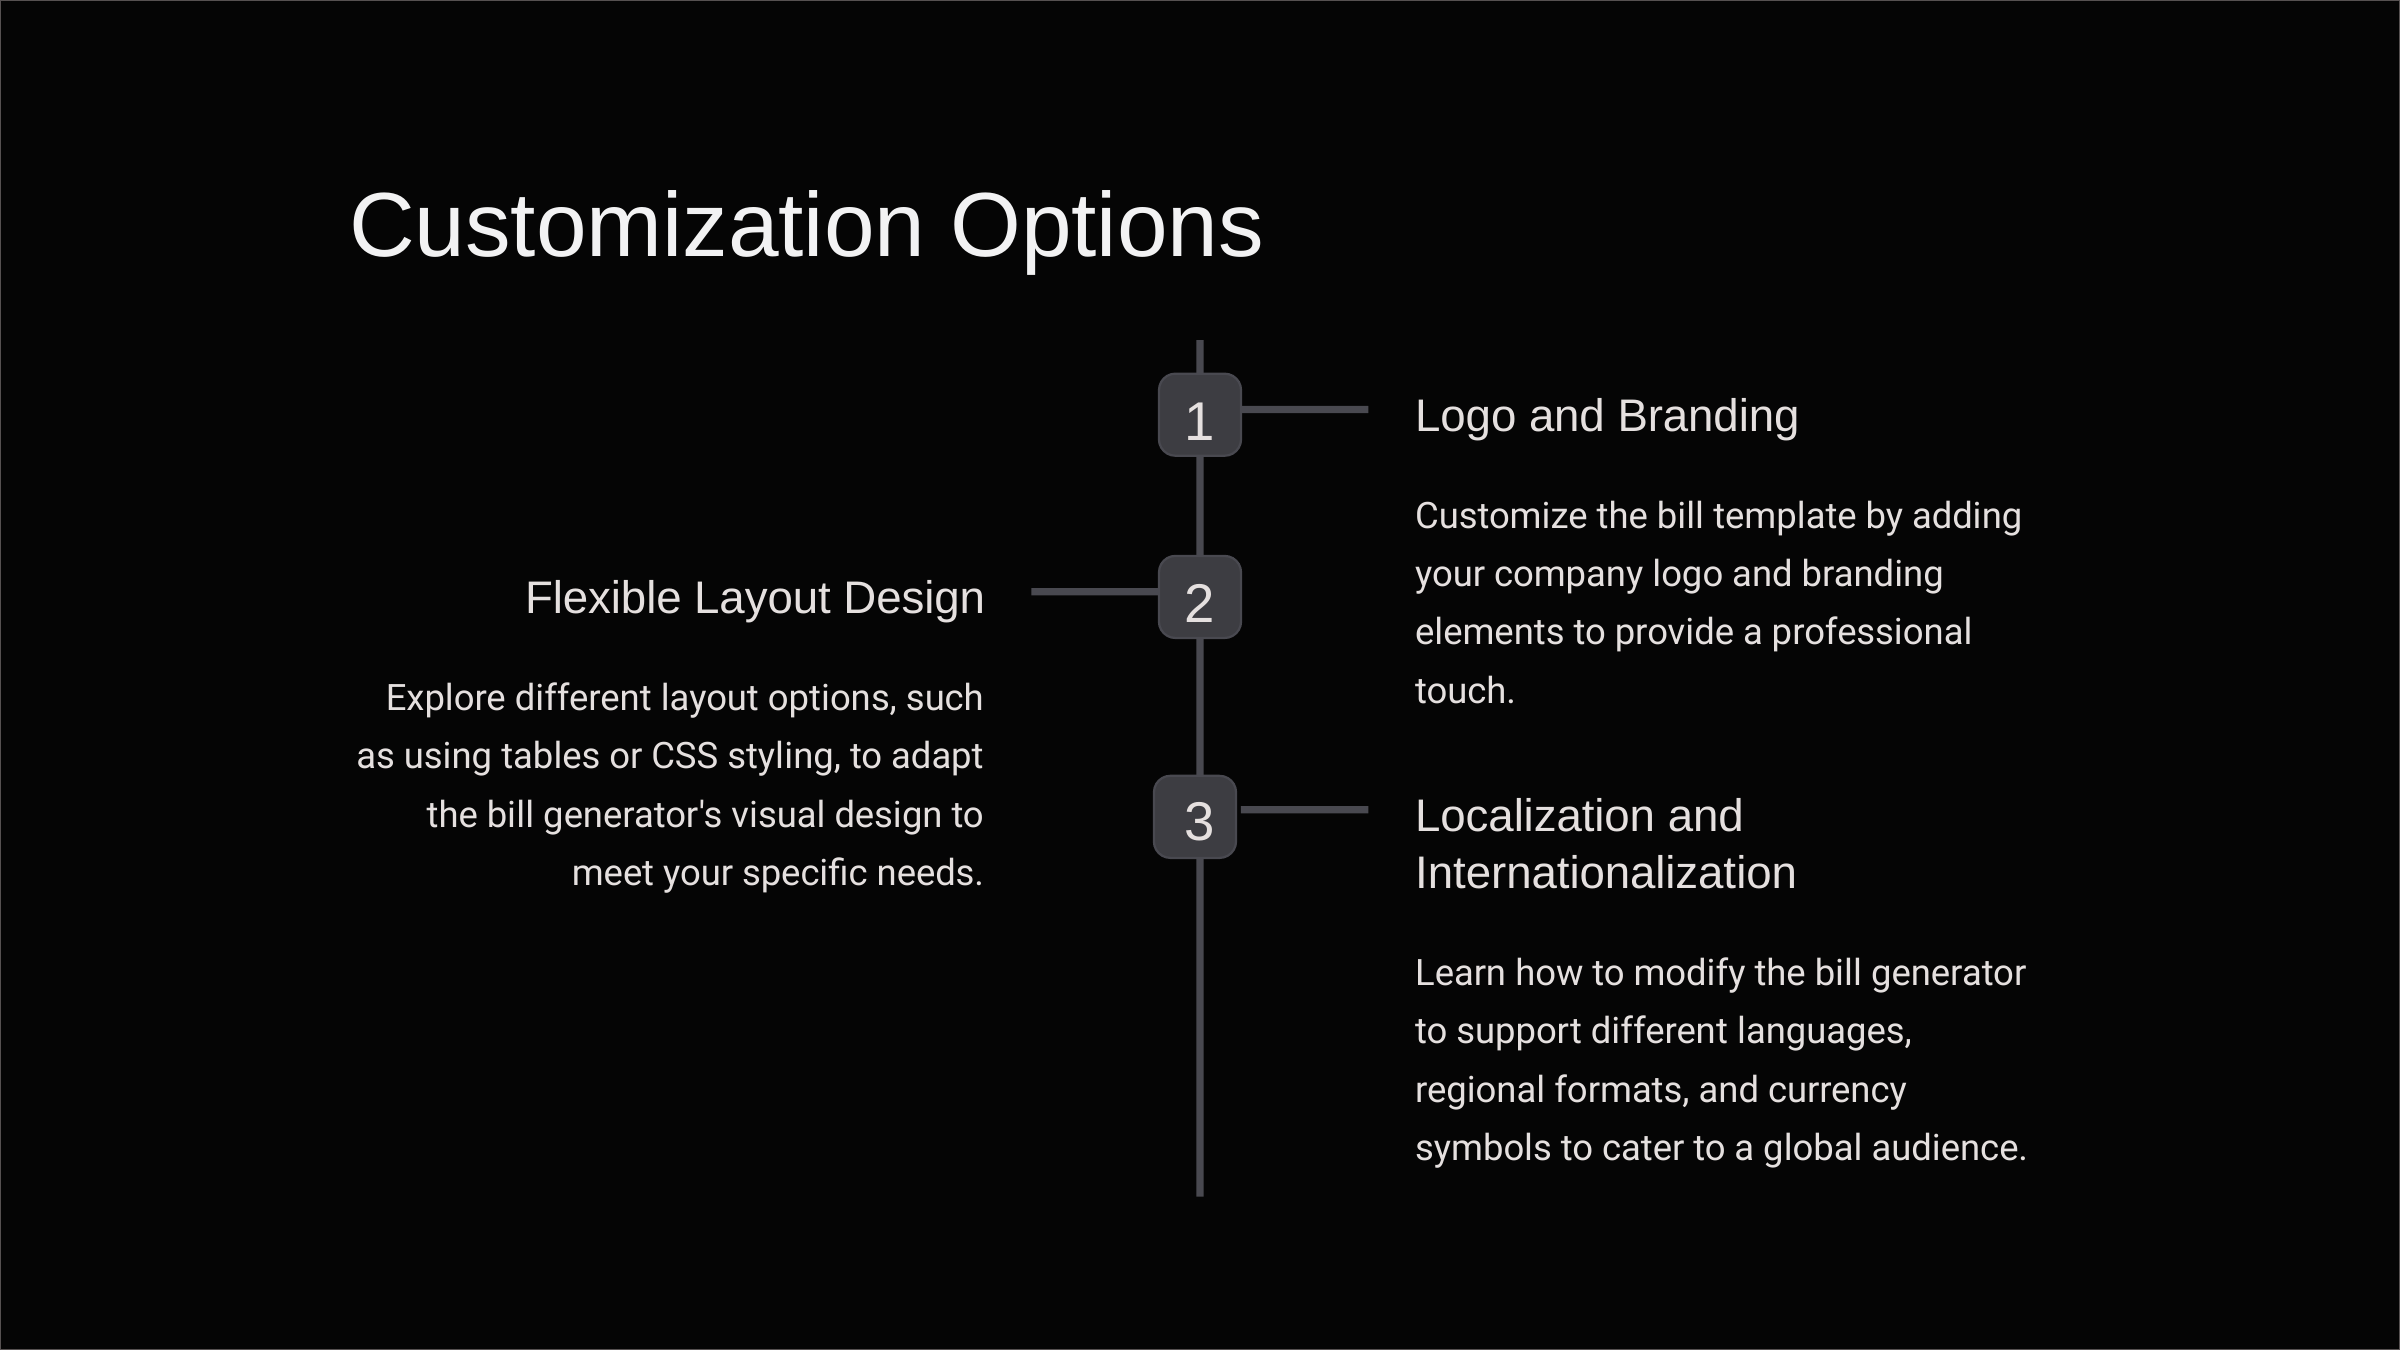

Customization Options

1
Logo and Branding

Customize the bill template by adding your company logo and branding elements to provide a professional touch.

2
Flexible Layout Design

Explore different layout options, such as using tables or CSS styling, to adapt the bill generator's visual design to meet your specific needs.
3

Localization and Internationalization

Learn how to modify the bill generator to support different languages, regional formats, and currency symbols to cater to a global audience.